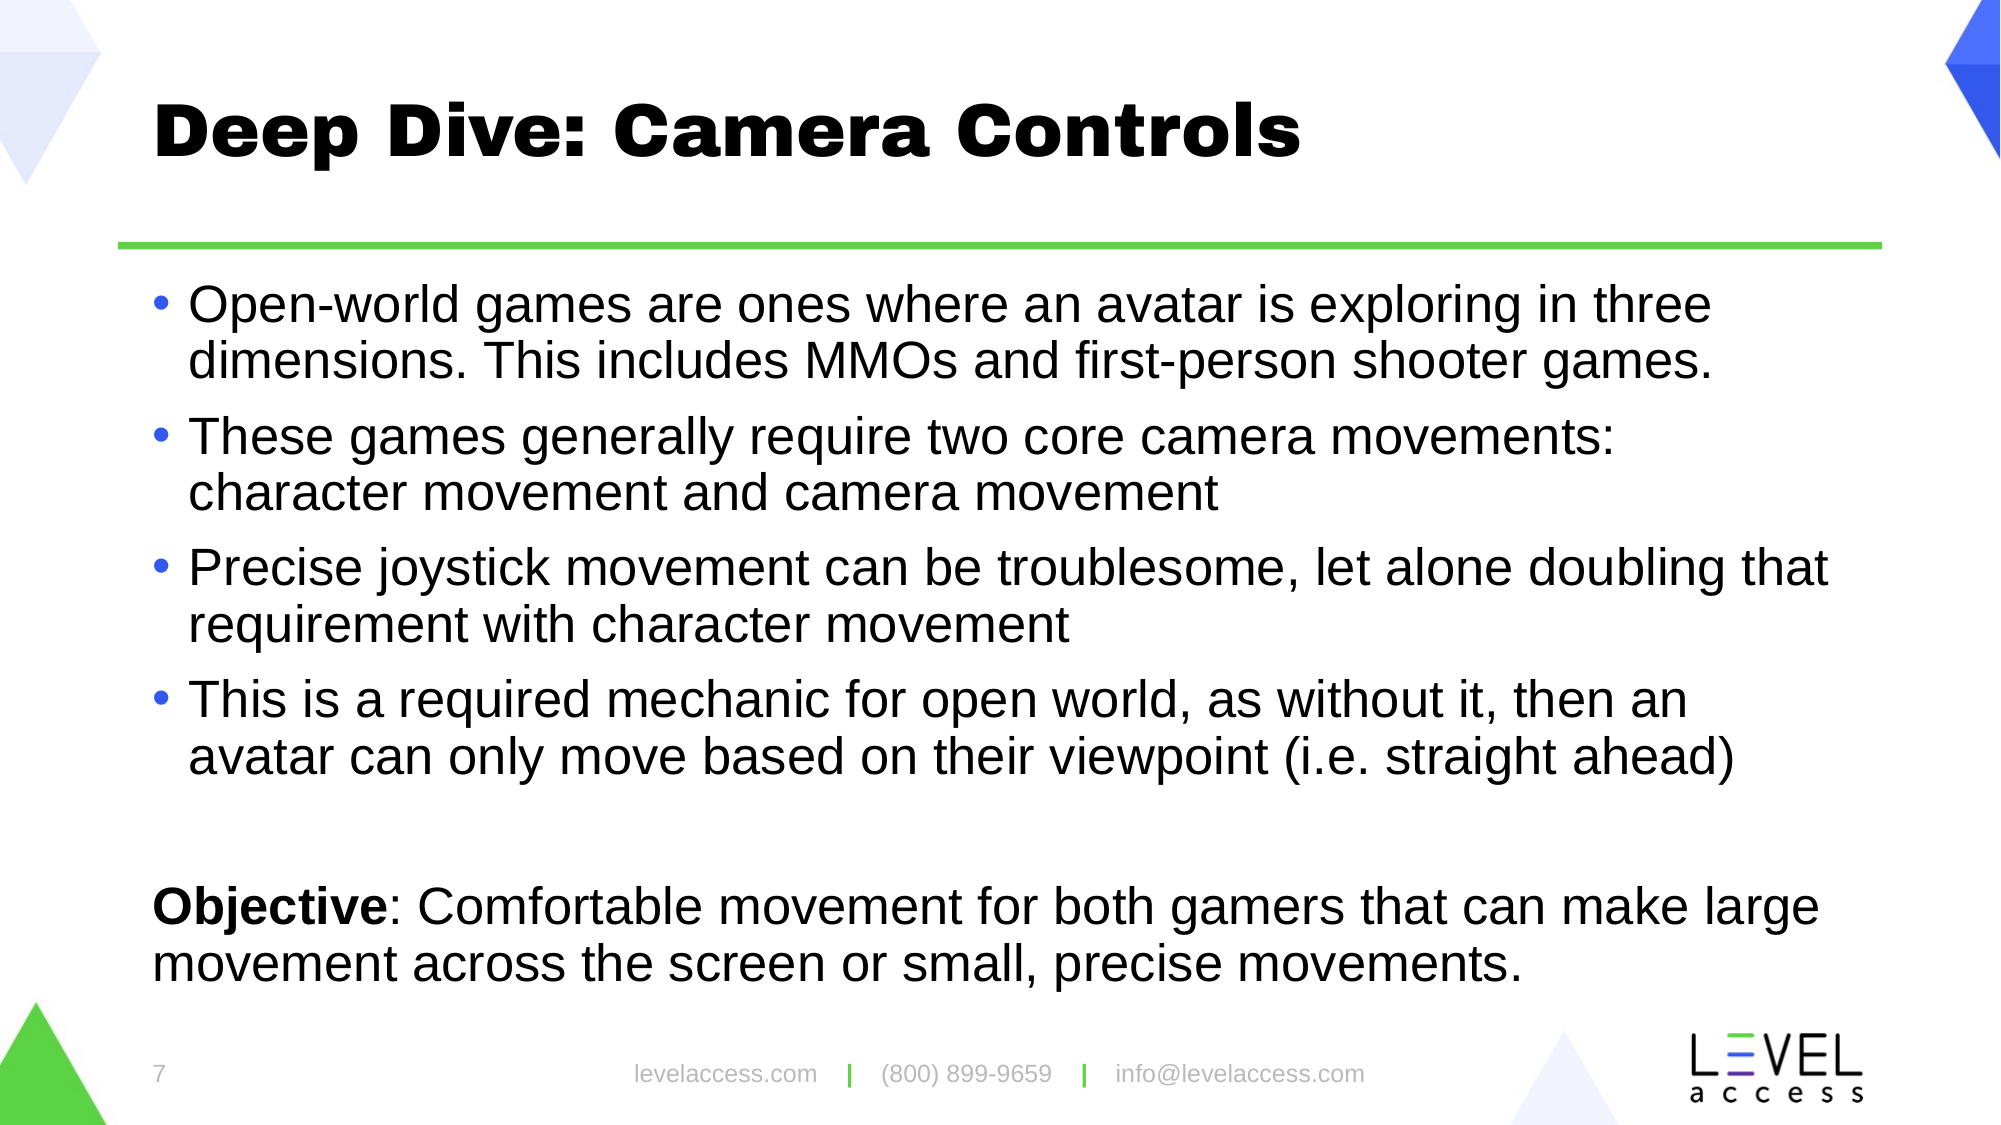

# Deep Dive: Camera Controls

Open-world games are ones where an avatar is exploring in three dimensions. This includes MMOs and first-person shooter games.
These games generally require two core camera movements: character movement and camera movement
Precise joystick movement can be troublesome, let alone doubling that requirement with character movement
This is a required mechanic for open world, as without it, then an avatar can only move based on their viewpoint (i.e. straight ahead)

Objective: Comfortable movement for both gamers that can make large movement across the screen or small, precise movements.
levelaccess.com    |    (800) 899-9659    |    info@levelaccess.com
7